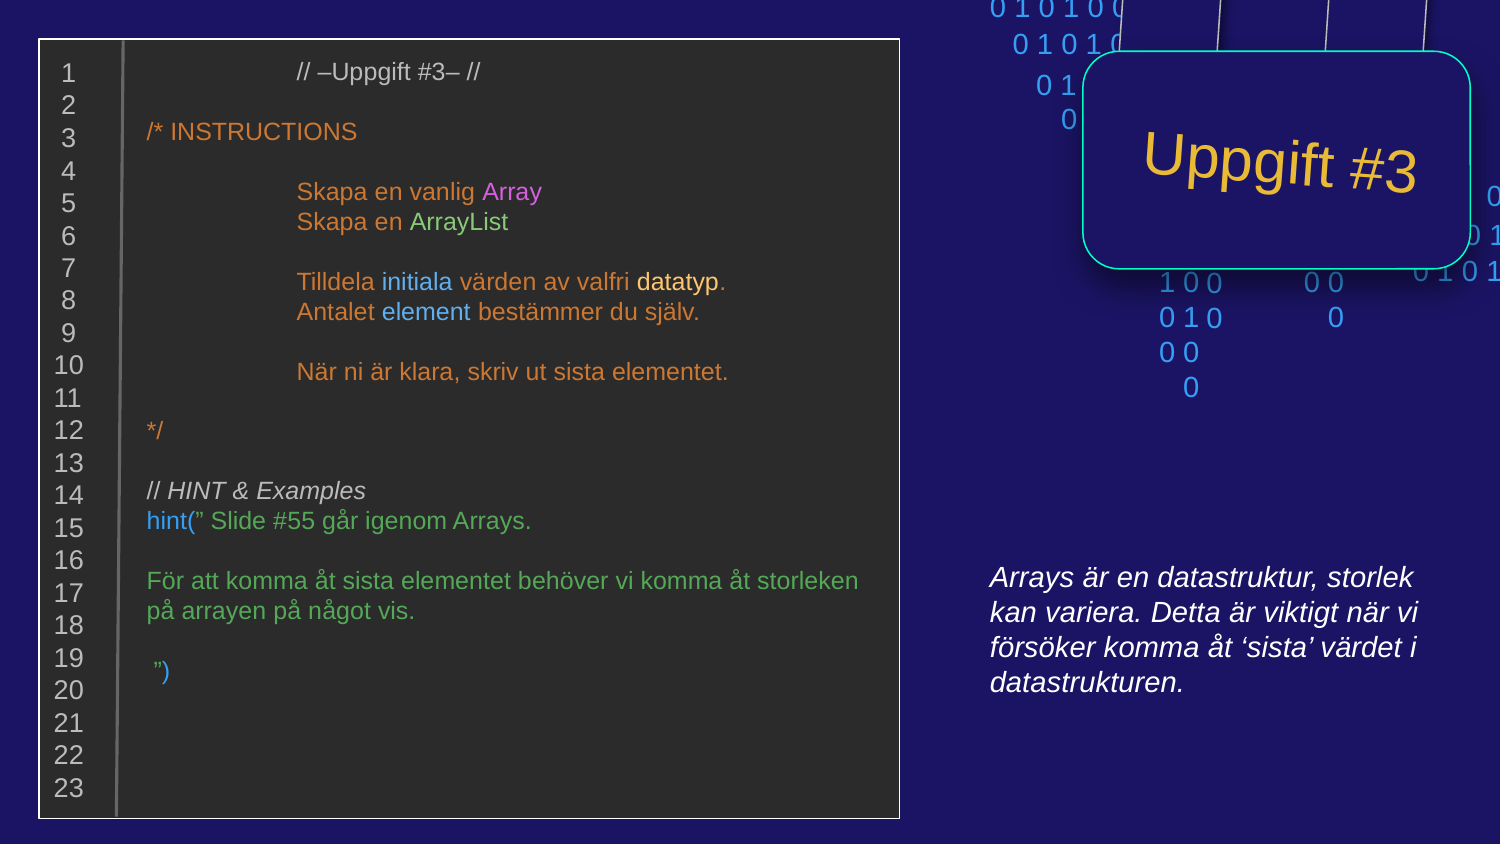

0 1 0 1 0 0 1 0
0 1 0 1 0 0 1 0
0 1 0 1 0 0 1 0
0 1 0 1 0 0 1 0

 1
 2
 3
 4
 5
 6
 7
 8
 9
10
11
12
13
14
15
16
17
18
19
20
21
22
23
// –Uppgift #3– //

/* INSTRUCTIONS

	Skapa en vanlig Array
	Skapa en ArrayList

	Tilldela initiala värden av valfri datatyp.
	Antalet element bestämmer du själv.

	När ni är klara, skriv ut sista elementet.

*/

// HINT & Examples
hint(” Slide #55 går igenom Arrays.

För att komma åt sista elementet behöver vi komma åt storleken på arrayen på något vis.

 ”)

Uppgift #3
0
1
0
0
0
1
0
0
0
1
0
0
0 1 0 1 0 0  0
0 1 0 1 0 1  0
0 1 0 1 0 0 1 0
0
1
0
0
0
1
0
0
0
1
0
0
Arrays är en datastruktur, storlek kan variera. Detta är viktigt när vi försöker komma åt ‘sista’ värdet i datastrukturen.